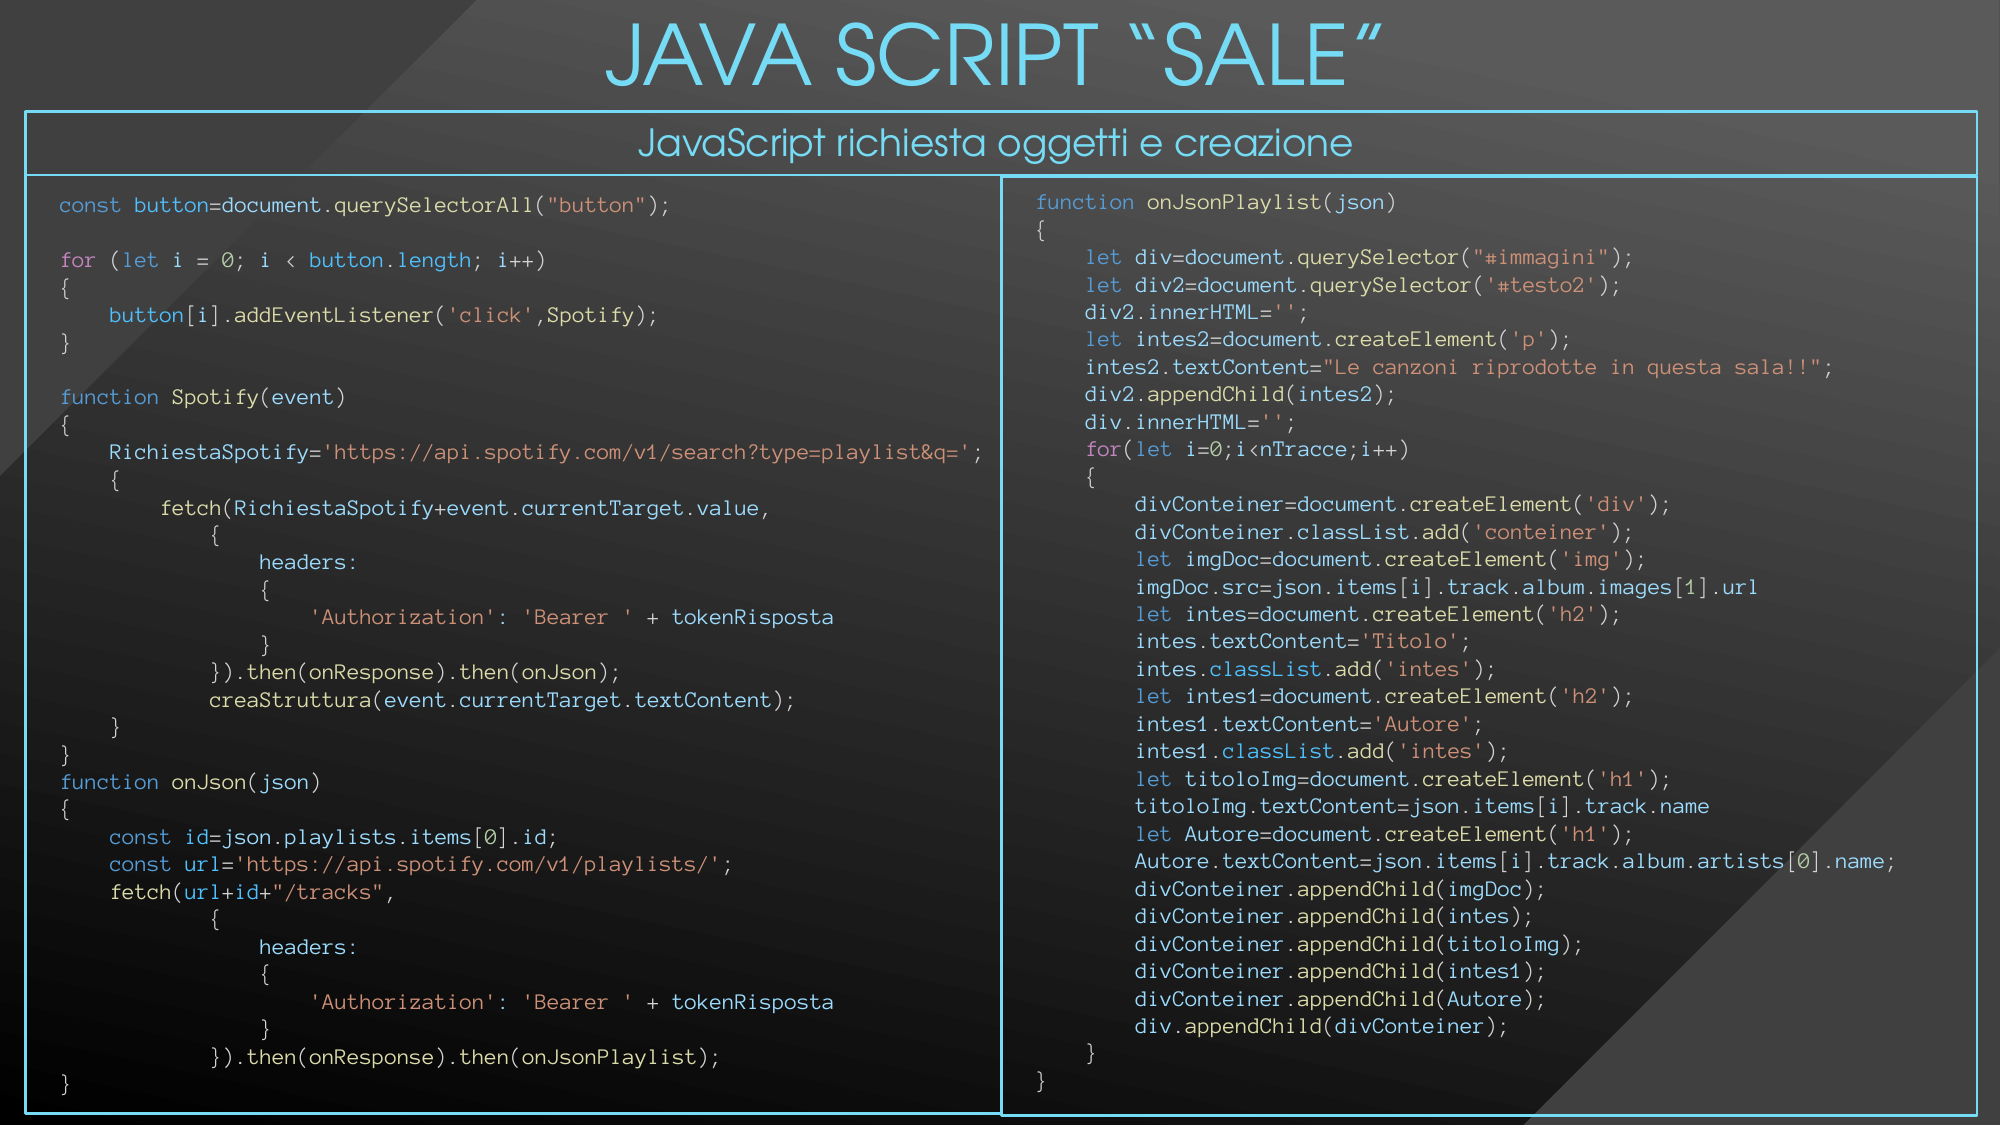

# Java script “SAle”

JavaScript richiesta oggetti e creazione

function onJsonPlaylist(json)
{
    let div=document.querySelector("#immagini");
    let div2=document.querySelector('#testo2');
    div2.innerHTML='';
    let intes2=document.createElement('p');
    intes2.textContent="Le canzoni riprodotte in questa sala!!";
    div2.appendChild(intes2);
    div.innerHTML='';
    for(let i=0;i<nTracce;i++)
    {
        divConteiner=document.createElement('div');
        divConteiner.classList.add('conteiner');
        let imgDoc=document.createElement('img');
        imgDoc.src=json.items[i].track.album.images[1].url
        let intes=document.createElement('h2');
        intes.textContent='Titolo';
        intes.classList.add('intes');
        let intes1=document.createElement('h2');
        intes1.textContent='Autore';
        intes1.classList.add('intes');
        let titoloImg=document.createElement('h1');
        titoloImg.textContent=json.items[i].track.name
        let Autore=document.createElement('h1');
        Autore.textContent=json.items[i].track.album.artists[0].name;
        divConteiner.appendChild(imgDoc);
        divConteiner.appendChild(intes);
        divConteiner.appendChild(titoloImg);
        divConteiner.appendChild(intes1);
        divConteiner.appendChild(Autore);
        div.appendChild(divConteiner);
    }
}

const button=document.querySelectorAll("button");

for (let i = 0; i < button.length; i++)
{
    button[i].addEventListener('click',Spotify);
}

function Spotify(event)
{
    RichiestaSpotify='https://api.spotify.com/v1/search?type=playlist&q=';
    {
        fetch(RichiestaSpotify+event.currentTarget.value,
            {
                headers:
                {
                    'Authorization': 'Bearer ' + tokenRisposta
                }
            }).then(onResponse).then(onJson);
            creaStruttura(event.currentTarget.textContent);
    }
}
function onJson(json)
{
    const id=json.playlists.items[0].id;
    const url='https://api.spotify.com/v1/playlists/';
    fetch(url+id+"/tracks",
            {
                headers:
                {
                    'Authorization': 'Bearer ' + tokenRisposta
                }
            }).then(onResponse).then(onJsonPlaylist);
}